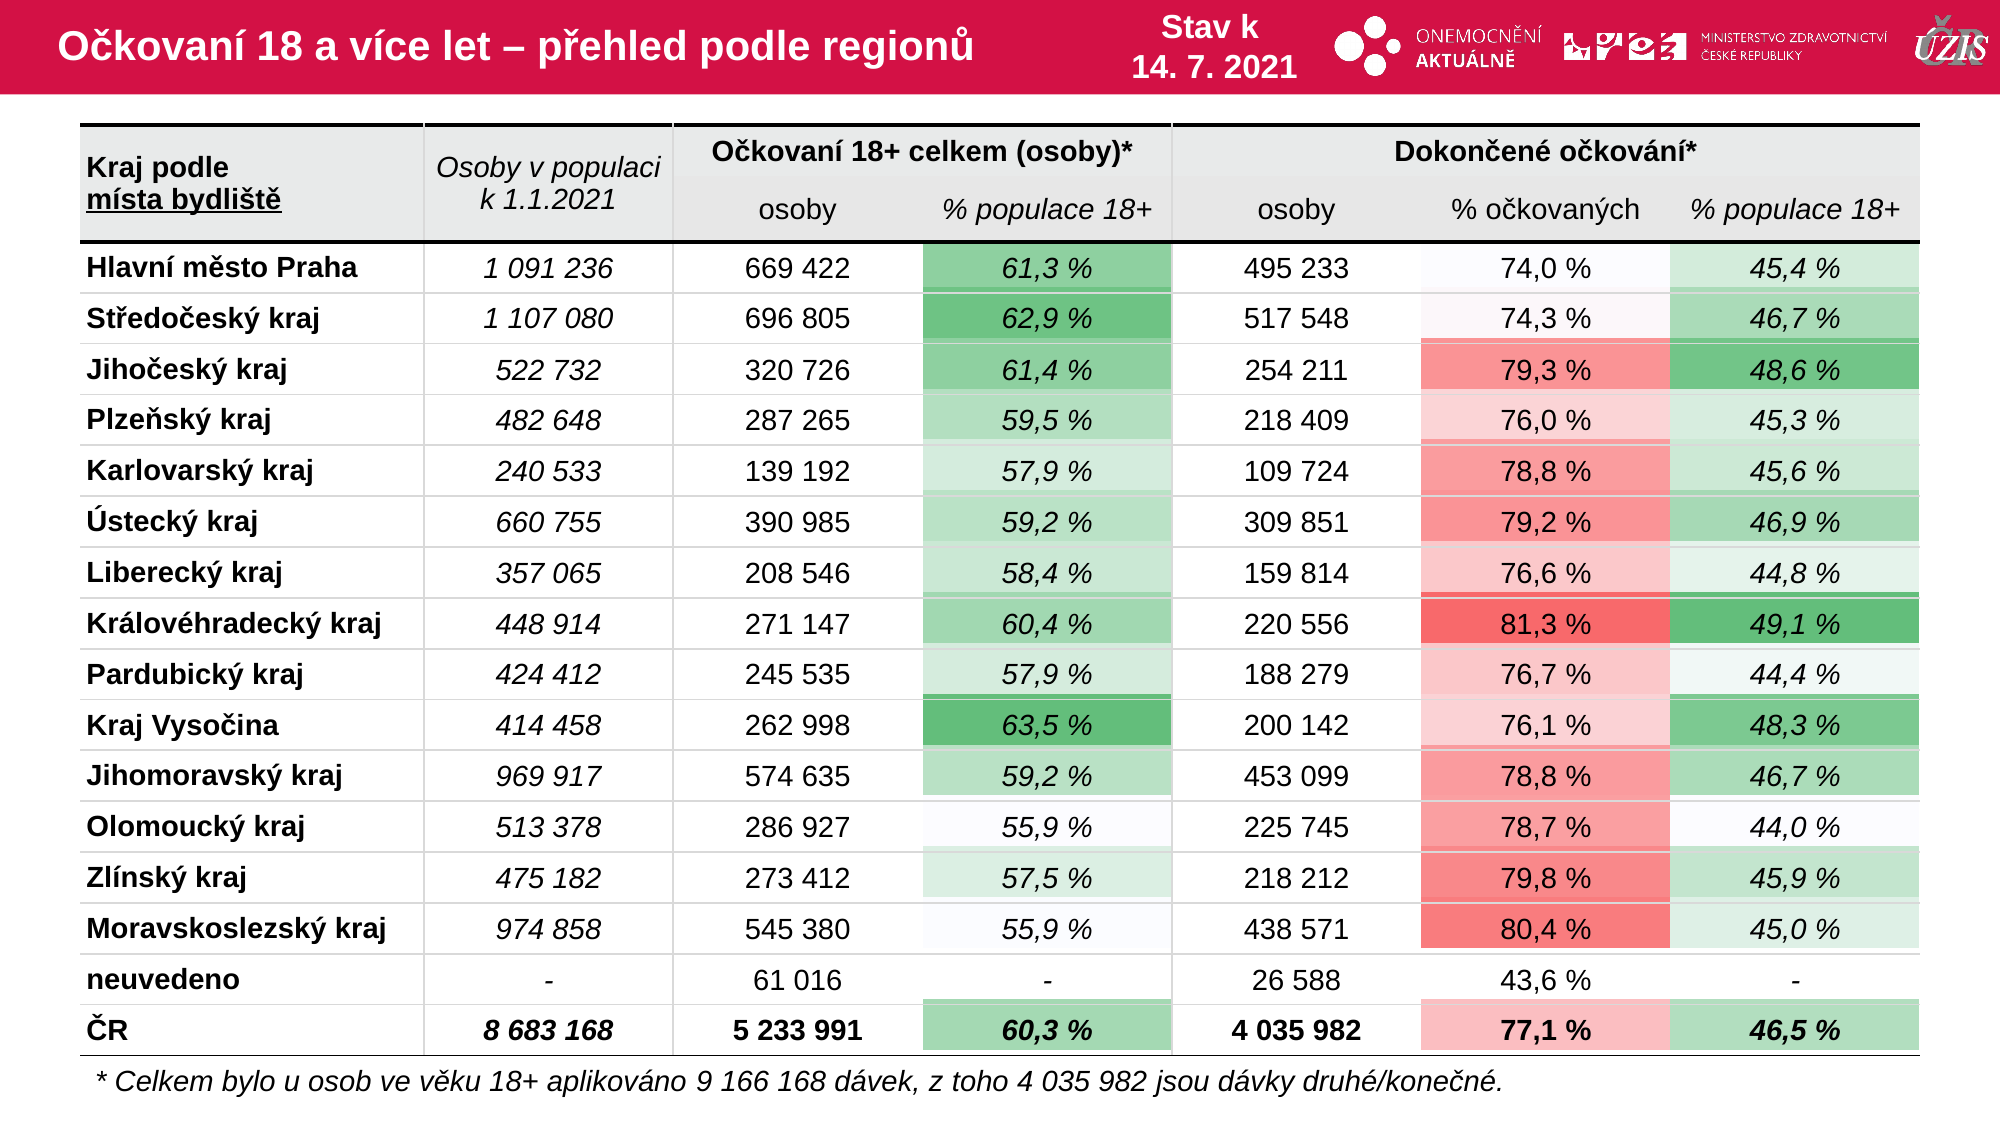

# Očkovaní 18 a více let – přehled podle regionů
Stav k
14. 7. 2021
| Kraj podle místa bydliště | Osoby v populaci k 1.1.2021 | Očkovaní 18+ celkem (osoby)\* |  | Dokončené očkování\* |  |  |
| --- | --- | --- | --- | --- | --- | --- |
|  |  | osoby | % populace 18+ | osoby | % očkovaných | % populace 18+ |
| Hlavní město Praha | 1 091 236 | 669 422 | 61,3 % | 495 233 | 74,0 % | 45,4 % |
| Středočeský kraj | 1 107 080 | 696 805 | 62,9 % | 517 548 | 74,3 % | 46,7 % |
| Jihočeský kraj | 522 732 | 320 726 | 61,4 % | 254 211 | 79,3 % | 48,6 % |
| Plzeňský kraj | 482 648 | 287 265 | 59,5 % | 218 409 | 76,0 % | 45,3 % |
| Karlovarský kraj | 240 533 | 139 192 | 57,9 % | 109 724 | 78,8 % | 45,6 % |
| Ústecký kraj | 660 755 | 390 985 | 59,2 % | 309 851 | 79,2 % | 46,9 % |
| Liberecký kraj | 357 065 | 208 546 | 58,4 % | 159 814 | 76,6 % | 44,8 % |
| Královéhradecký kraj | 448 914 | 271 147 | 60,4 % | 220 556 | 81,3 % | 49,1 % |
| Pardubický kraj | 424 412 | 245 535 | 57,9 % | 188 279 | 76,7 % | 44,4 % |
| Kraj Vysočina | 414 458 | 262 998 | 63,5 % | 200 142 | 76,1 % | 48,3 % |
| Jihomoravský kraj | 969 917 | 574 635 | 59,2 % | 453 099 | 78,8 % | 46,7 % |
| Olomoucký kraj | 513 378 | 286 927 | 55,9 % | 225 745 | 78,7 % | 44,0 % |
| Zlínský kraj | 475 182 | 273 412 | 57,5 % | 218 212 | 79,8 % | 45,9 % |
| Moravskoslezský kraj | 974 858 | 545 380 | 55,9 % | 438 571 | 80,4 % | 45,0 % |
| neuvedeno | - | 61 016 | - | 26 588 | 43,6 % | - |
| ČR | 8 683 168 | 5 233 991 | 60,3 % | 4 035 982 | 77,1 % | 46,5 % |
|  |  |  |  |  |  |
| --- | --- | --- | --- | --- | --- |
|  |  |  |  |  |  |
|  |  |  |  |  |  |
|  |  |  |  |  |  |
|  |  |  |  |  |  |
|  |  |  |  |  |  |
|  |  |  |  |  |  |
|  |  |  |  |  |  |
|  |  |  |  |  |  |
|  |  |  |  |  |  |
|  |  |  |  |  |  |
|  |  |  |  |  |  |
|  |  |  |  |  |  |
|  |  |  |  |  |  |
|  |  |  |  |  |  |
|  |  |  |  |  |  |
* Celkem bylo u osob ve věku 18+ aplikováno 9 166 168 dávek, z toho 4 035 982 jsou dávky druhé/konečné.